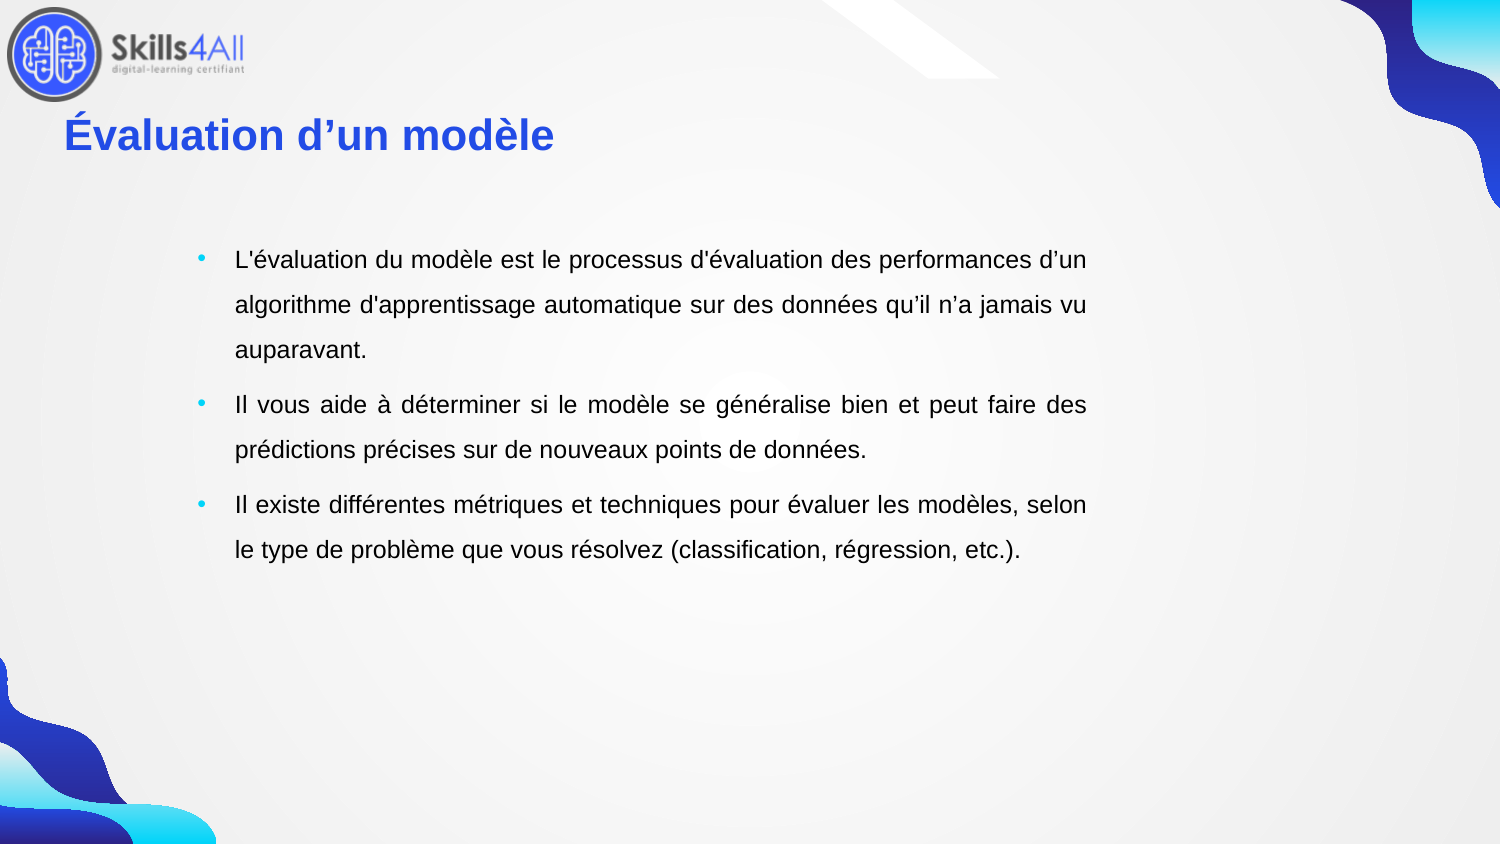

62
# Évaluation d’un modèle
L'évaluation du modèle est le processus d'évaluation des performances d’un algorithme d'apprentissage automatique sur des données qu’il n’a jamais vu auparavant.
Il vous aide à déterminer si le modèle se généralise bien et peut faire des prédictions précises sur de nouveaux points de données.
Il existe différentes métriques et techniques pour évaluer les modèles, selon le type de problème que vous résolvez (classification, régression, etc.).